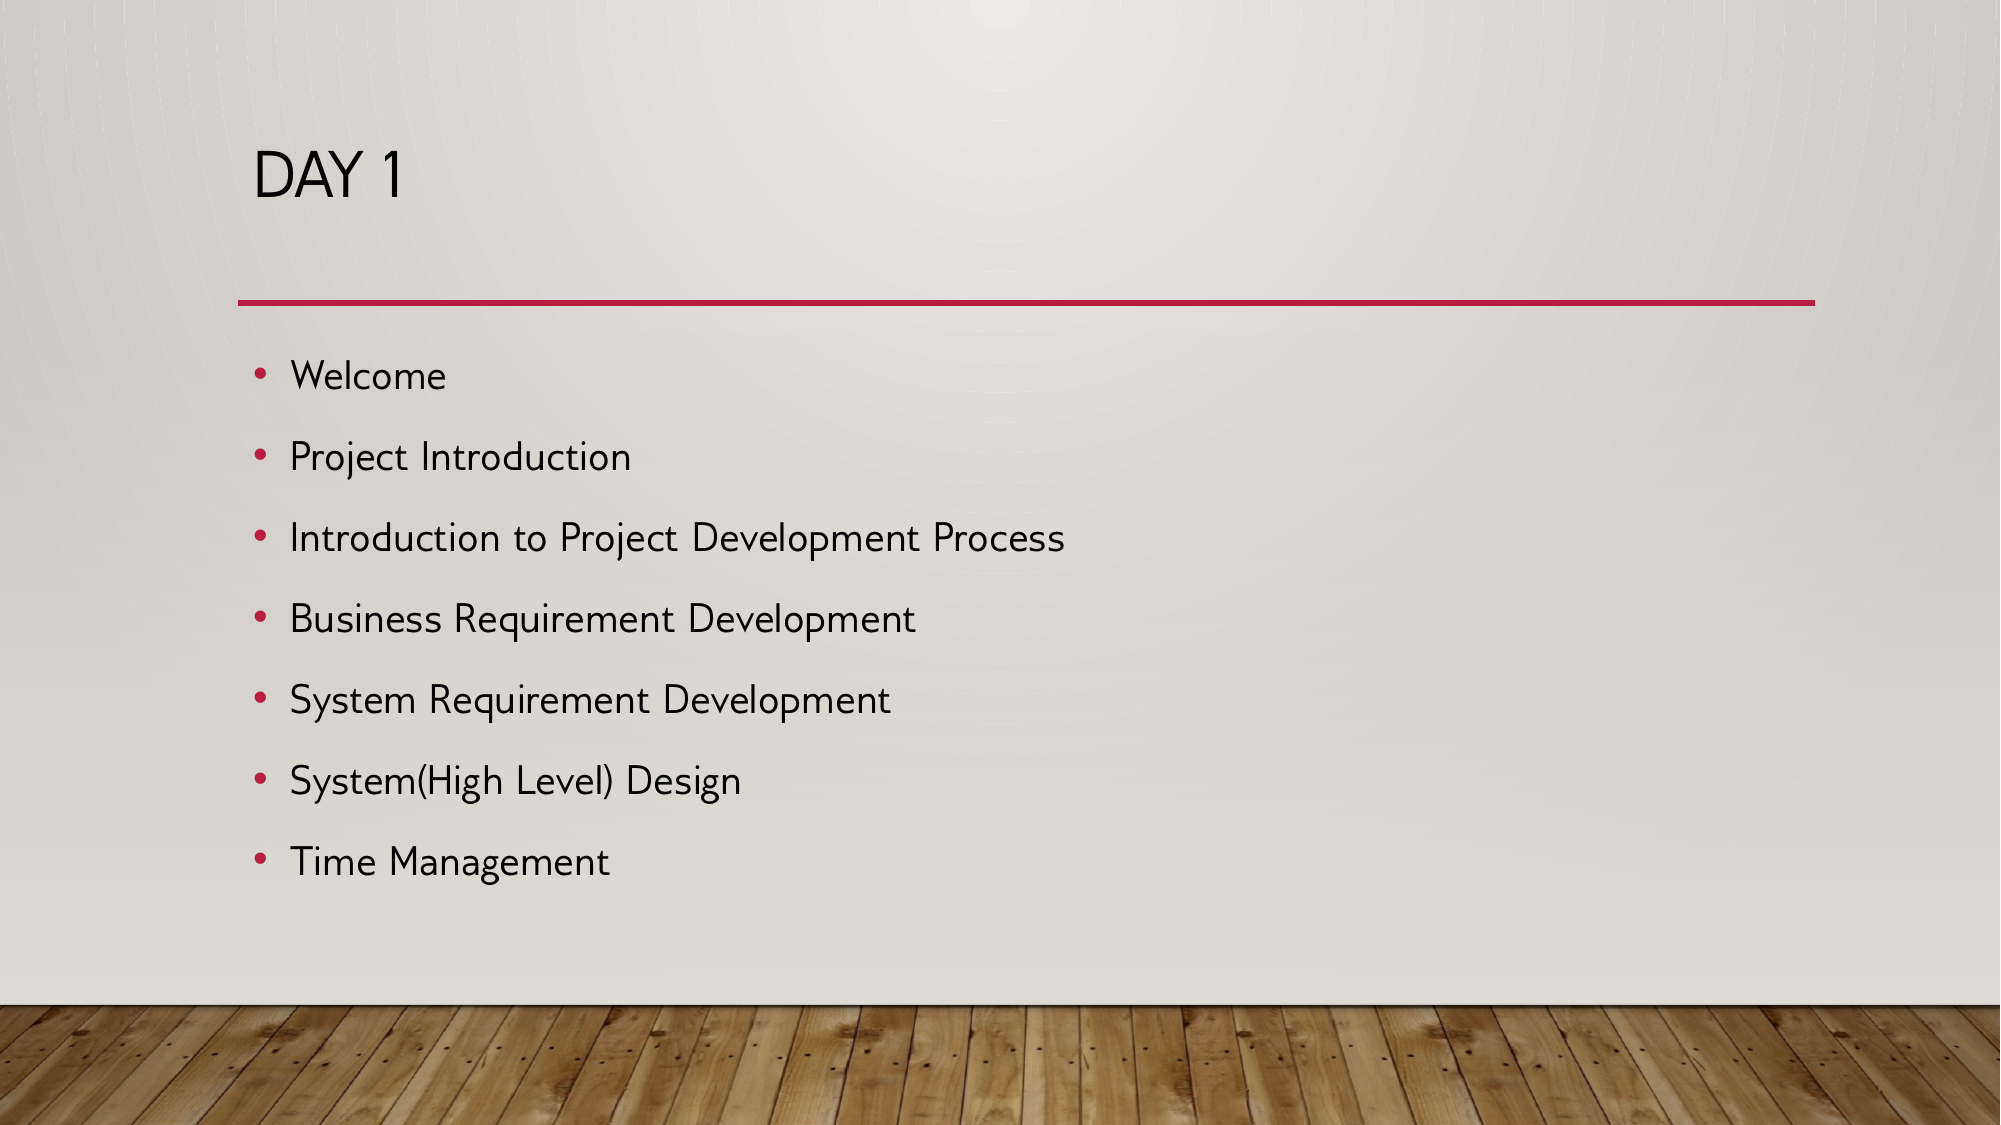

# Day 1
Welcome
Project Introduction
Introduction to Project Development Process
Business Requirement Development
System Requirement Development
System(High Level) Design
Time Management